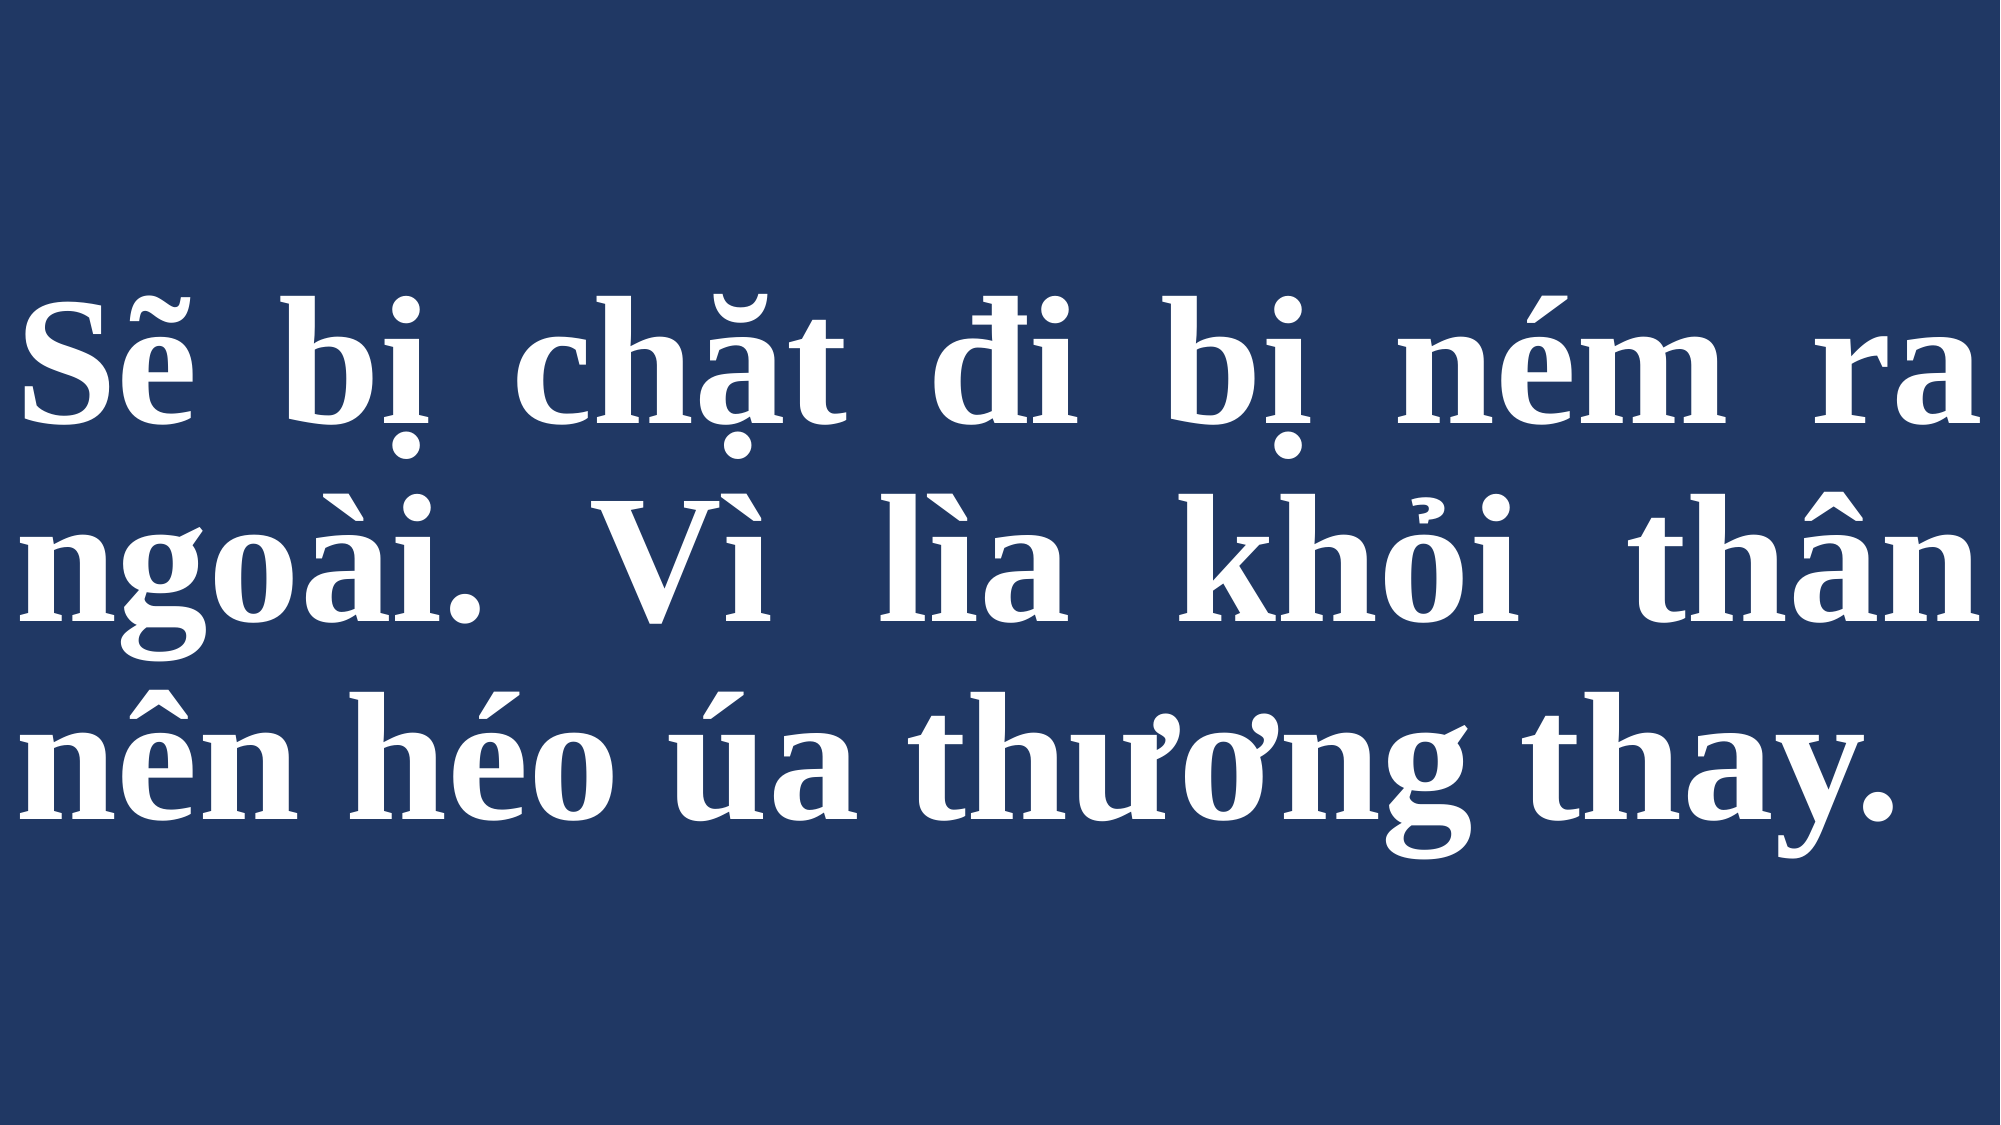

# Sẽ bị chặt đi bị ném ra ngoài. Vì lìa khỏi thân nên héo úa thương thay.